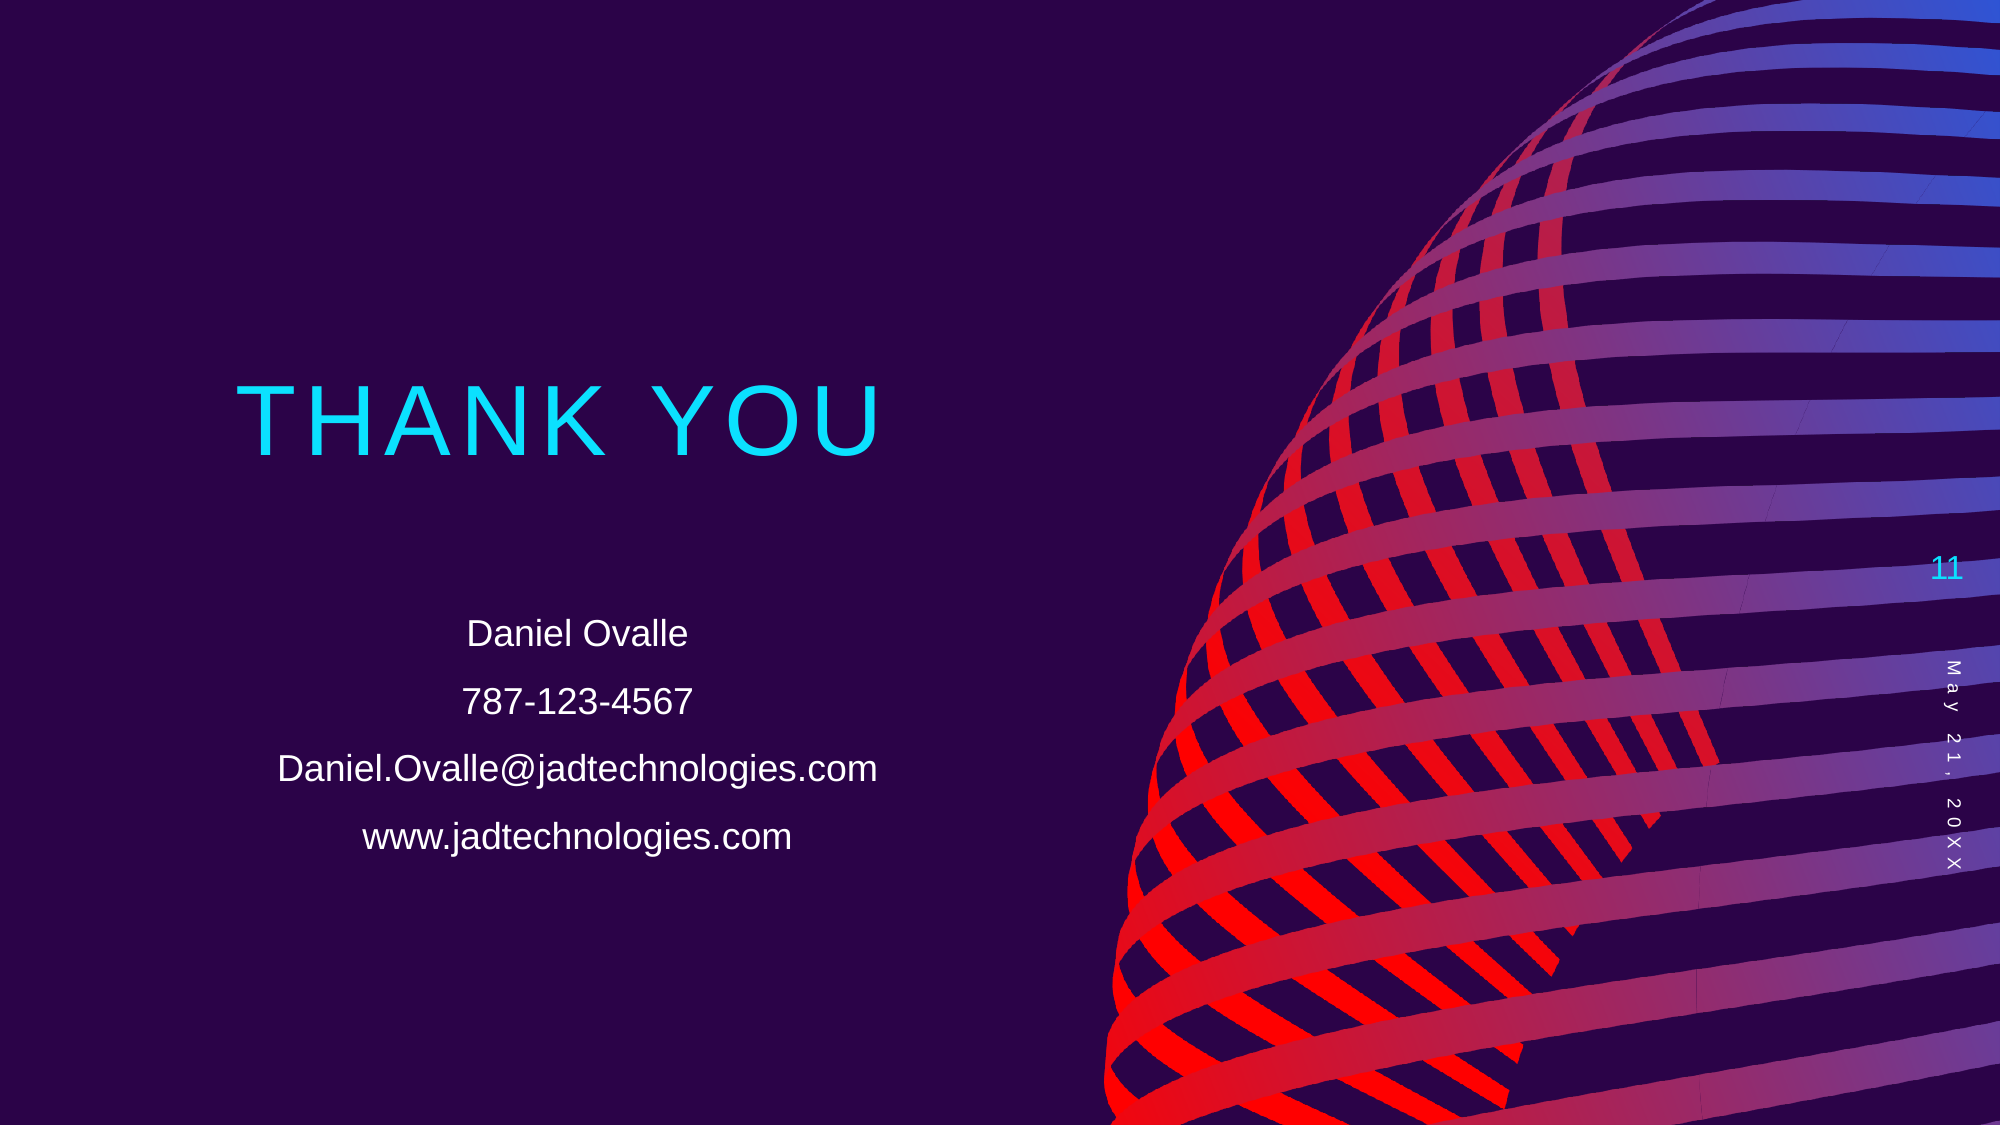

# Thank you
11
Daniel Ovalle
787-123-4567​
Daniel.Ovalle@jadtechnologies.com​
www.jadtechnologies.com​
May 21, 20XX